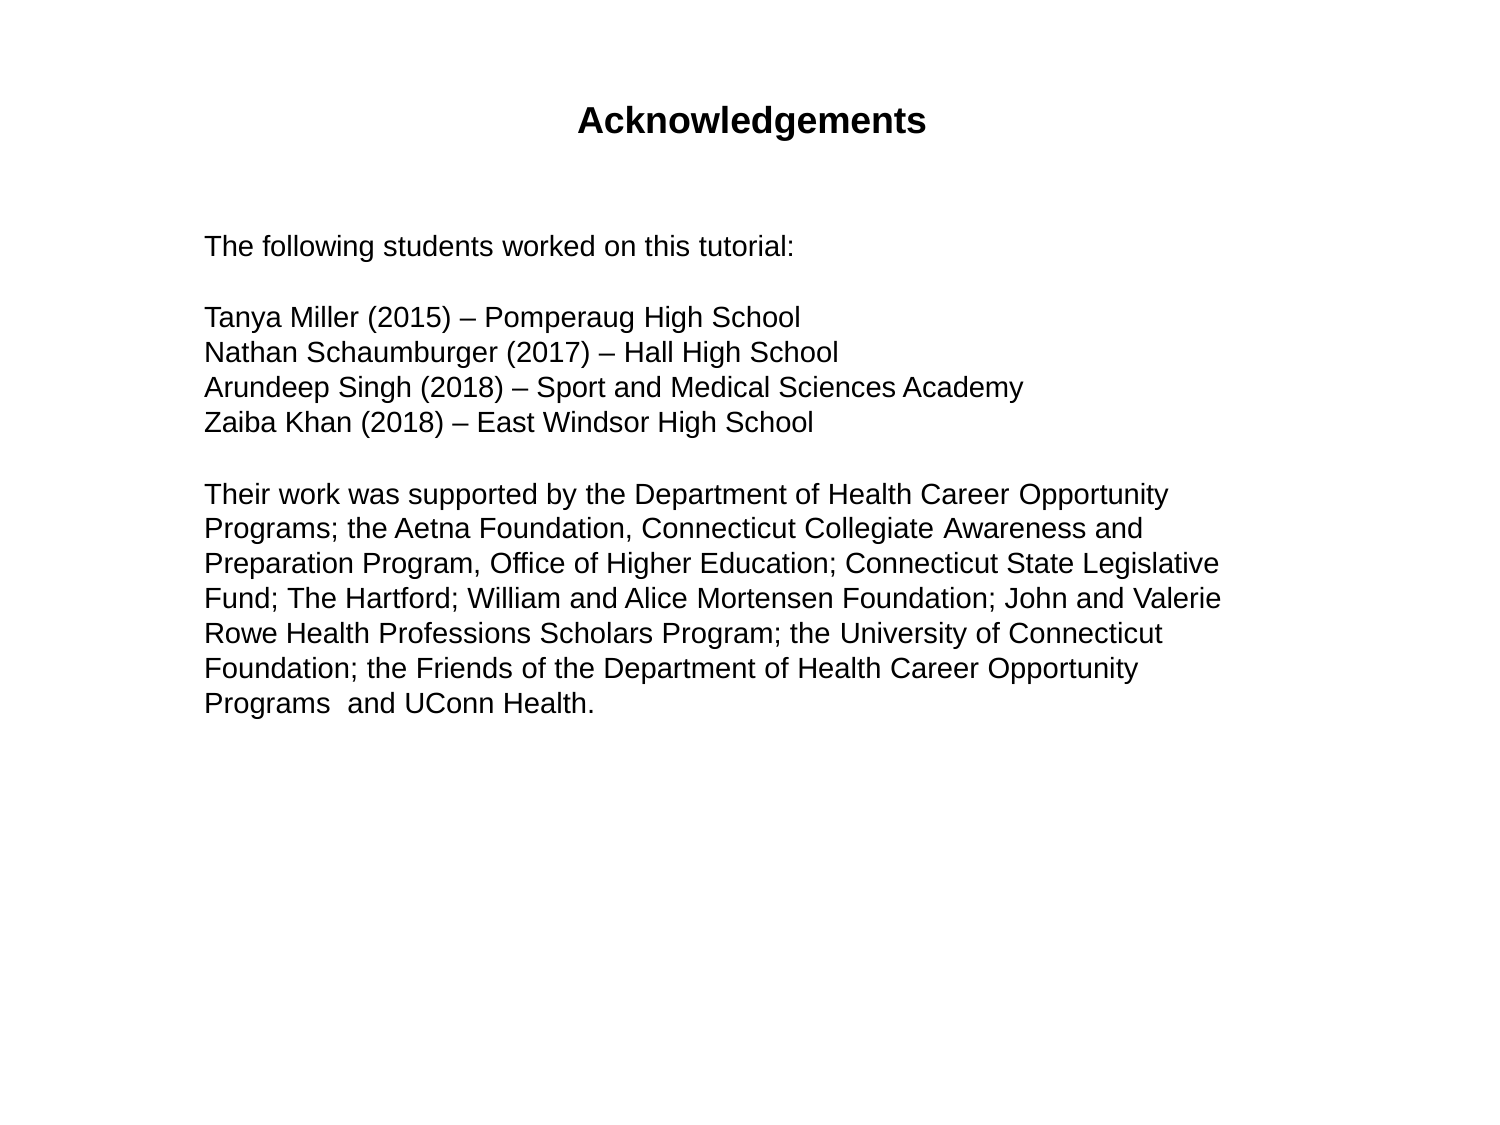

# Acknowledgements
The following students worked on this tutorial:

Tanya Miller (2015) – Pomperaug High School
Nathan Schaumburger (2017) – Hall High School
Arundeep Singh (2018) – Sport and Medical Sciences Academy
Zaiba Khan (2018) – East Windsor High School

Their work was supported by the Department of Health Career Opportunity  Programs; the Aetna Foundation, Connecticut Collegiate Awareness and  Preparation Program, Office of Higher Education; Connecticut State Legislative  Fund; The Hartford; William and Alice Mortensen Foundation; John and Valerie  Rowe Health Professions Scholars Program; the University of Connecticut  Foundation; the Friends of the Department of Health Career Opportunity Programs  and UConn Health.